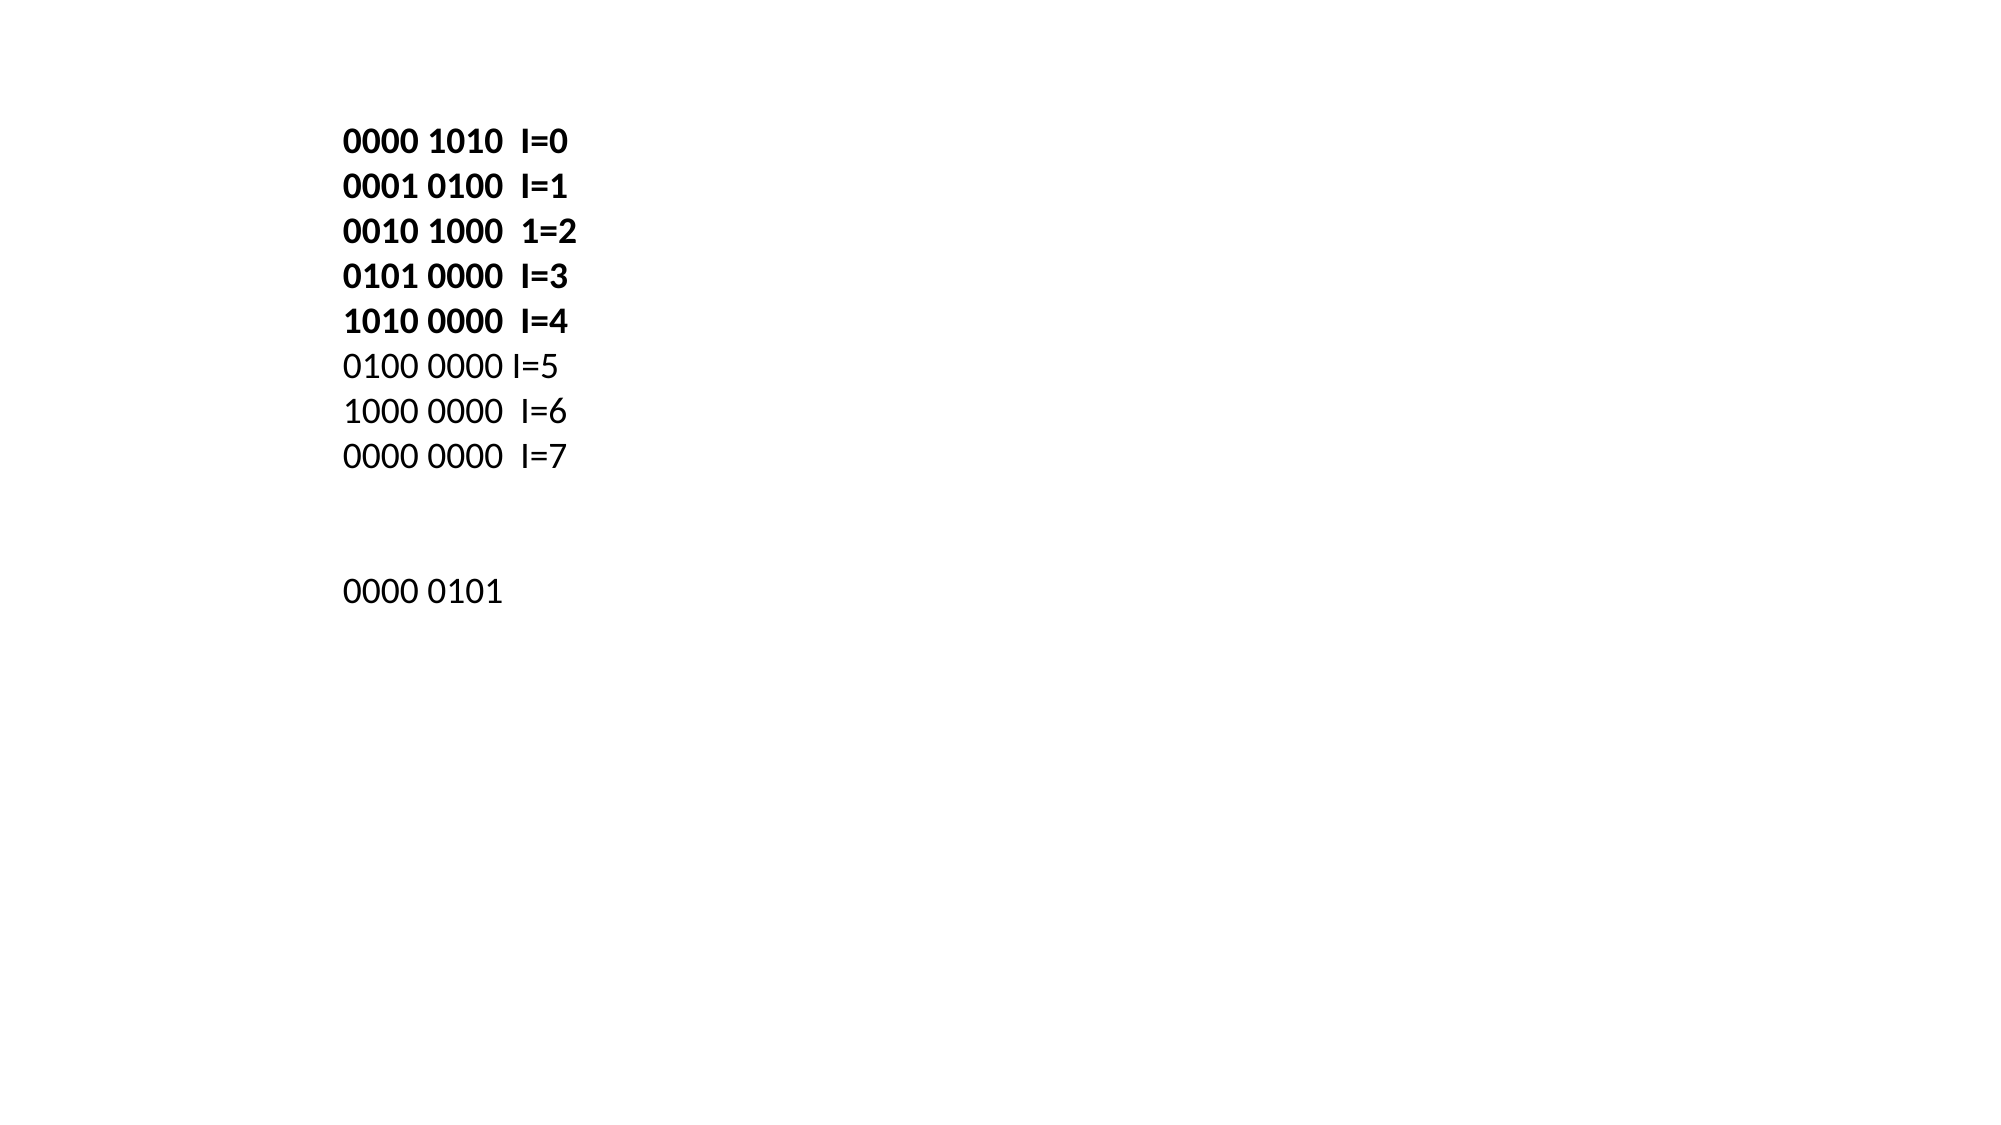

0000 1010  I=0
0001 0100  I=1
0010 1000  1=2
0101 0000  I=3
1010 0000  I=4
0100 0000 I=5
1000 0000  I=6
0000 0000  I=7

0000 0101